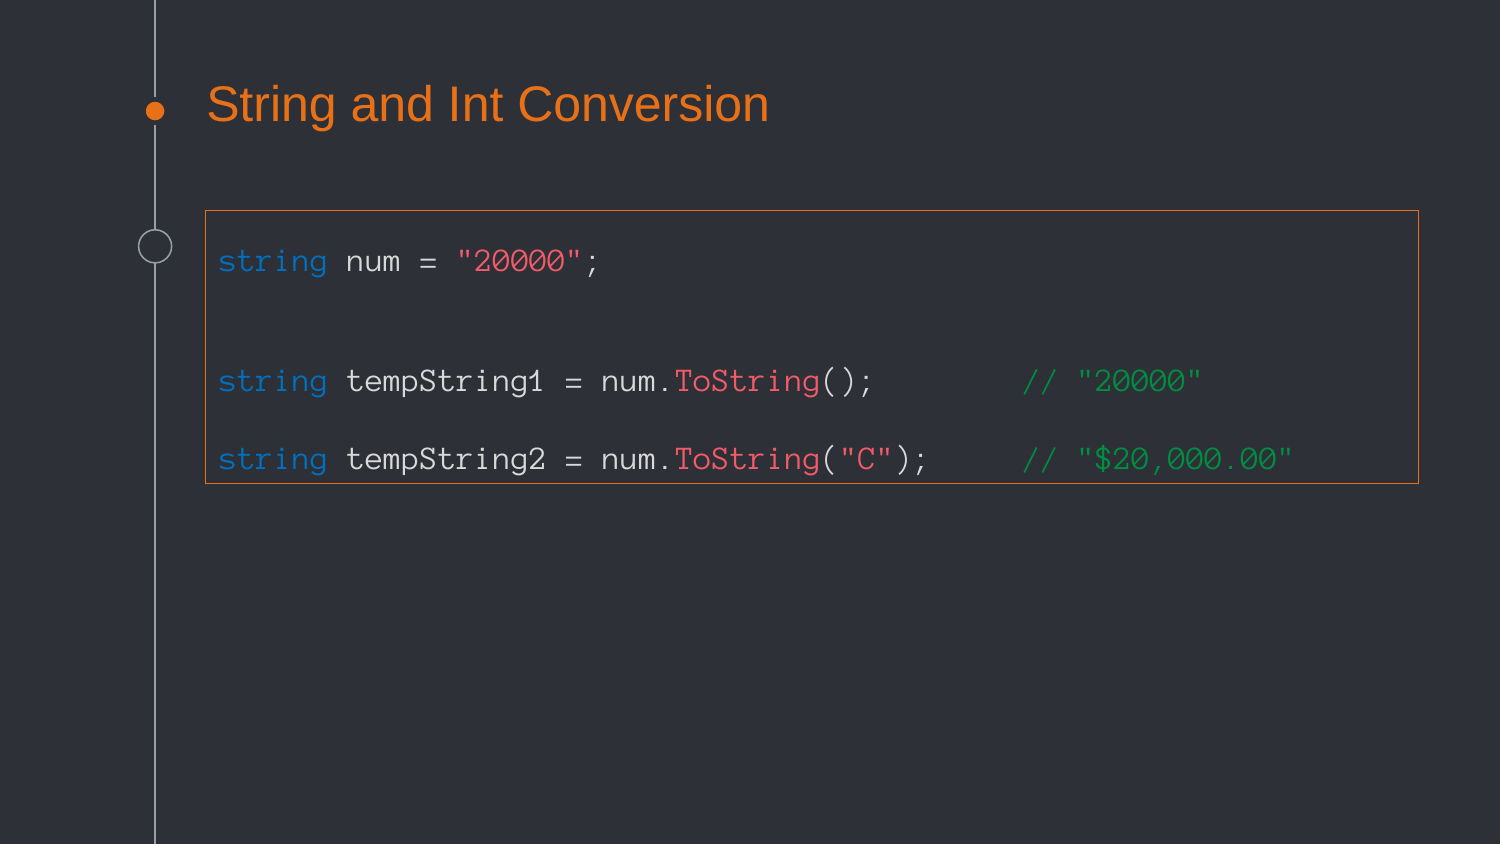

# String and Int Conversion
string num = "20000";

string tempString1 = num.ToString();        // "20000"

string tempString2 = num.ToString("C");     // "$20,000.00"